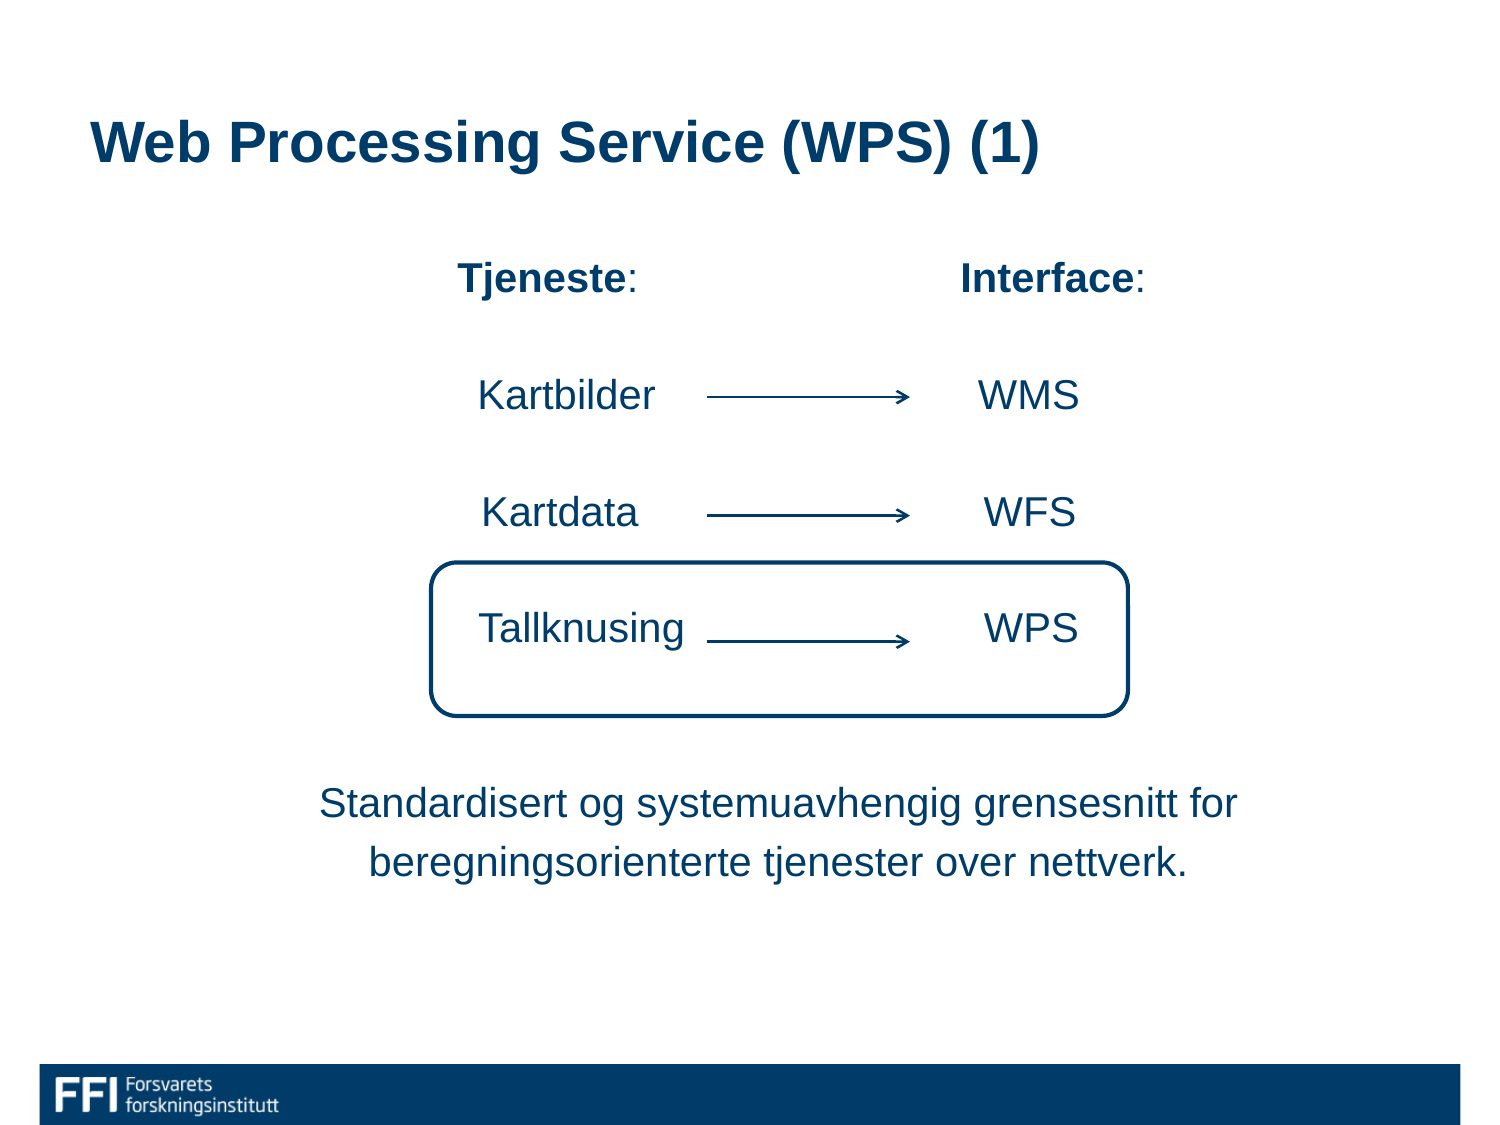

# Web Processing Service (WPS) (1)
         Tjeneste:                            Interface:

     Kartbilder                            WMS

     Kartdata                              WFS

     Tallknusing                          WPS

     Standardisert og systemuavhengig grensesnitt for
     beregningsorienterte tjenester over nettverk.